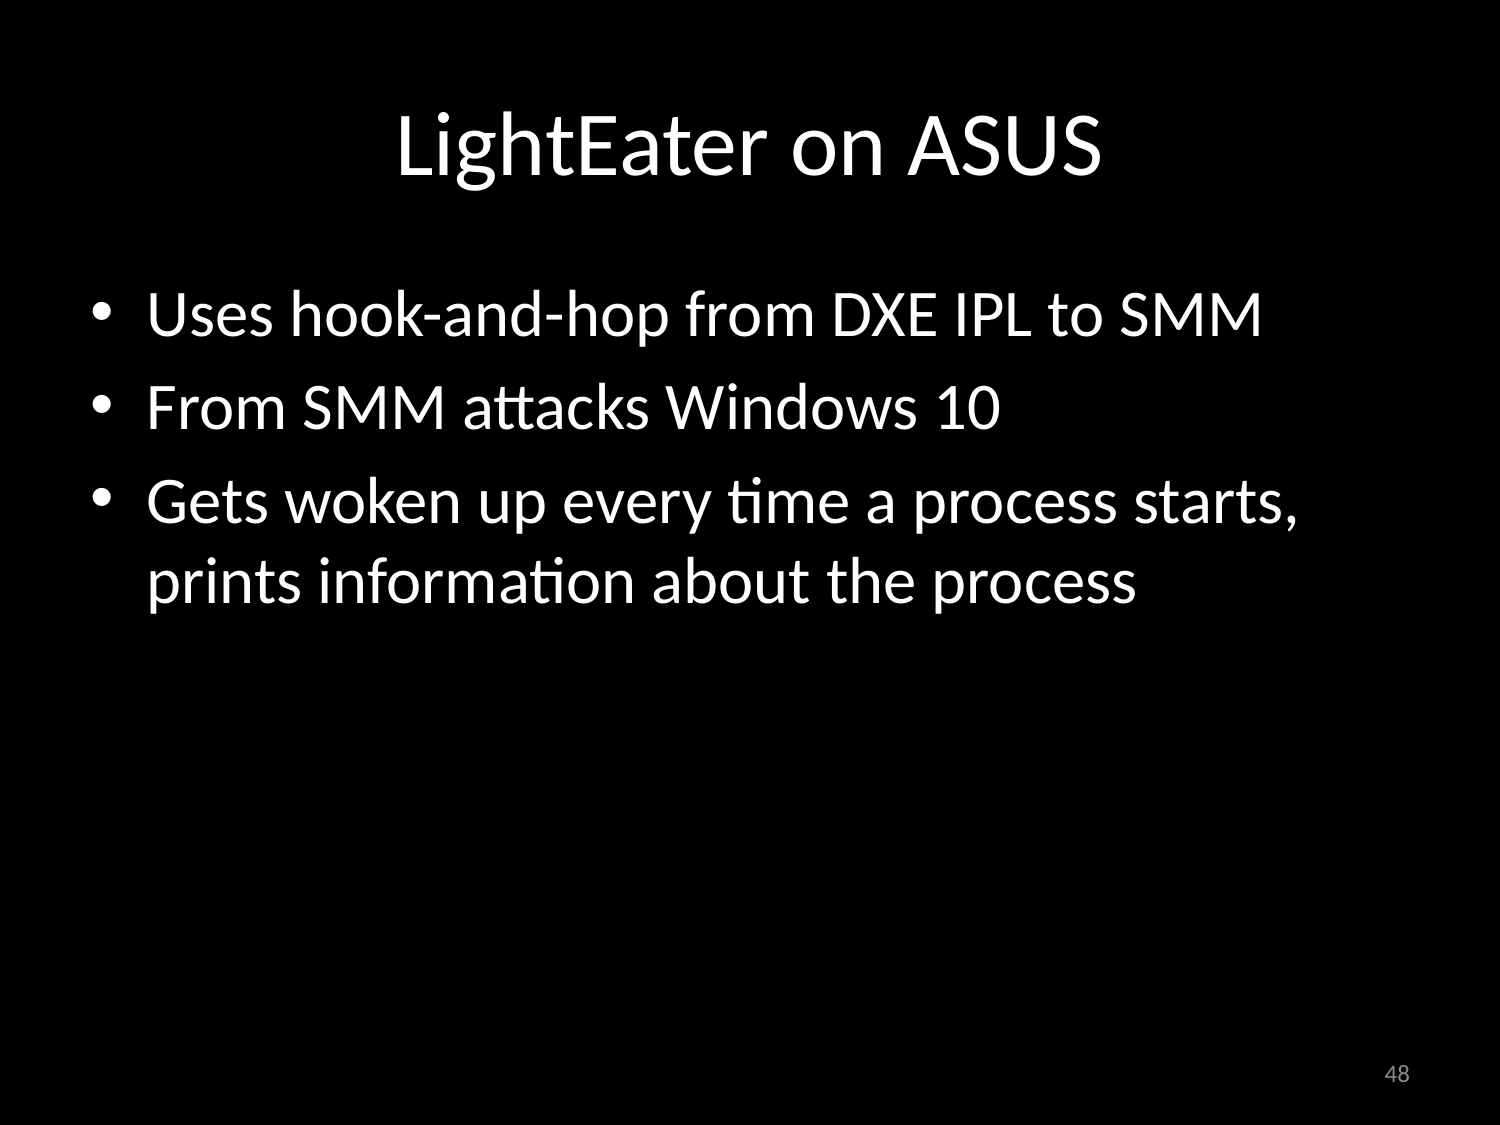

# LightEater on ASUS
Uses hook-and-hop from DXE IPL to SMM
From SMM attacks Windows 10
Gets woken up every time a process starts, prints information about the process
48